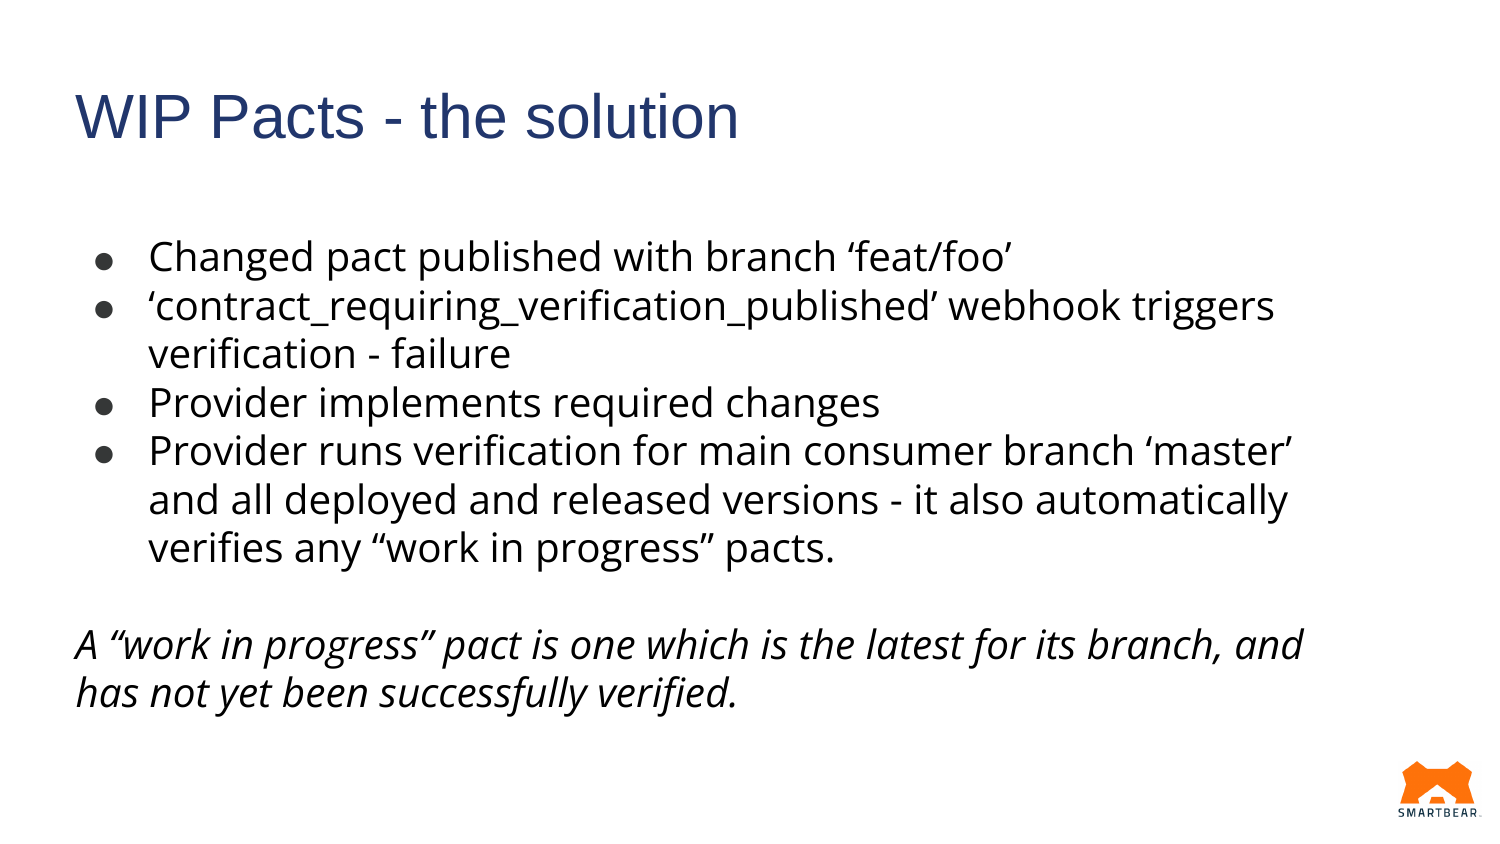

# WIP Pacts - the solution
Changed pact published with branch ‘feat/foo’
‘contract_requiring_verification_published’ webhook triggers verification - failure
Provider implements required changes
Provider runs verification for main consumer branch ‘master’ and all deployed and released versions - it also automatically verifies any “work in progress” pacts.

A “work in progress” pact is one which is the latest for its branch, and has not yet been successfully verified.